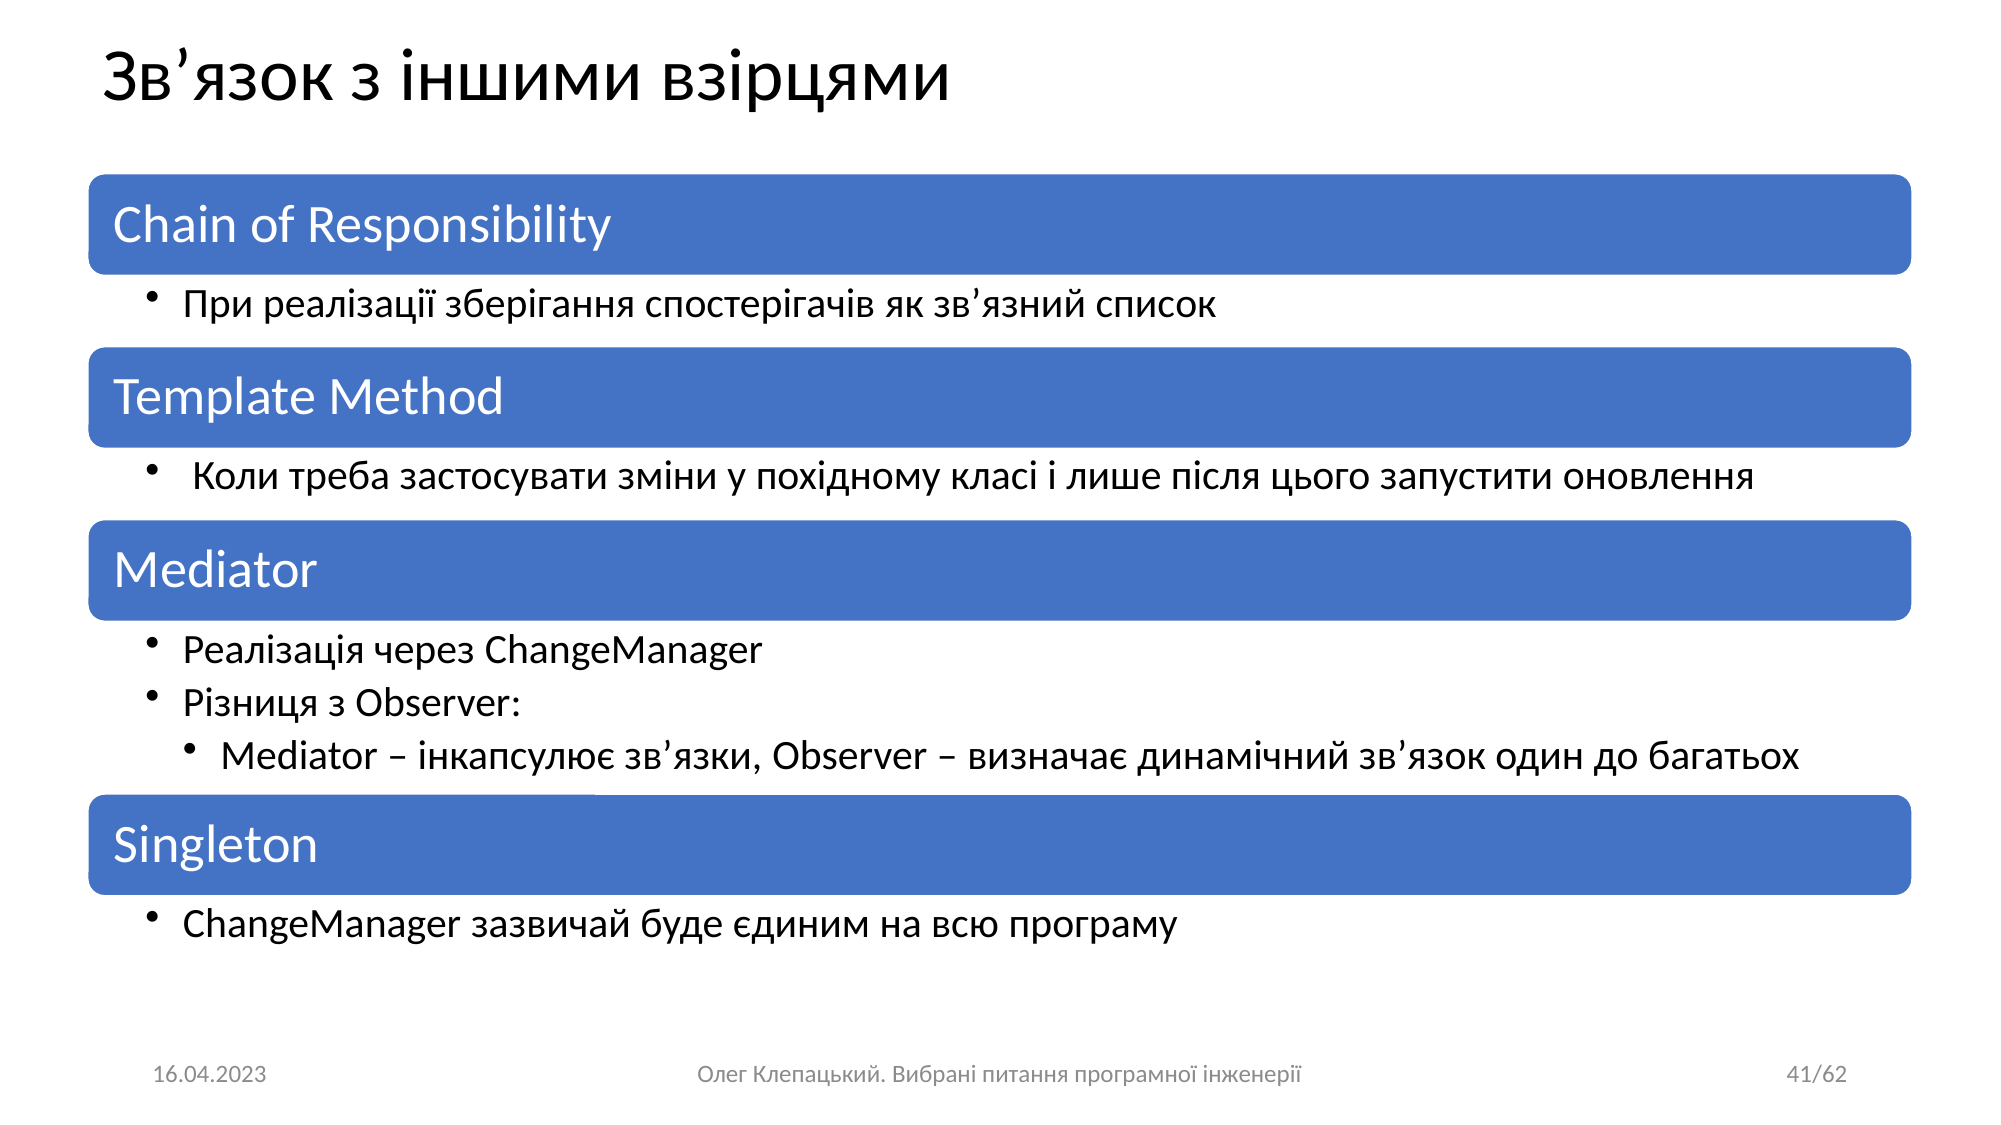

Зв’язок з іншими взірцями
Chain of Responsibility
При реалізації зберігання спостерігачів як зв’язний список
Template Method
 Коли треба застосувати зміни у похідному класі і лише після цього запустити оновлення
Mediator
Реалізація через ChangeManager
Різниця з Observer:
Mediator – інкапсулює зв’язки, Observer – визначає динамічний зв’язок один до багатьох
Singleton
ChangeManager зазвичай буде єдиним на всю програму
16.04.2023
Олег Клепацький. Вибрані питання програмної інженерії
41/62